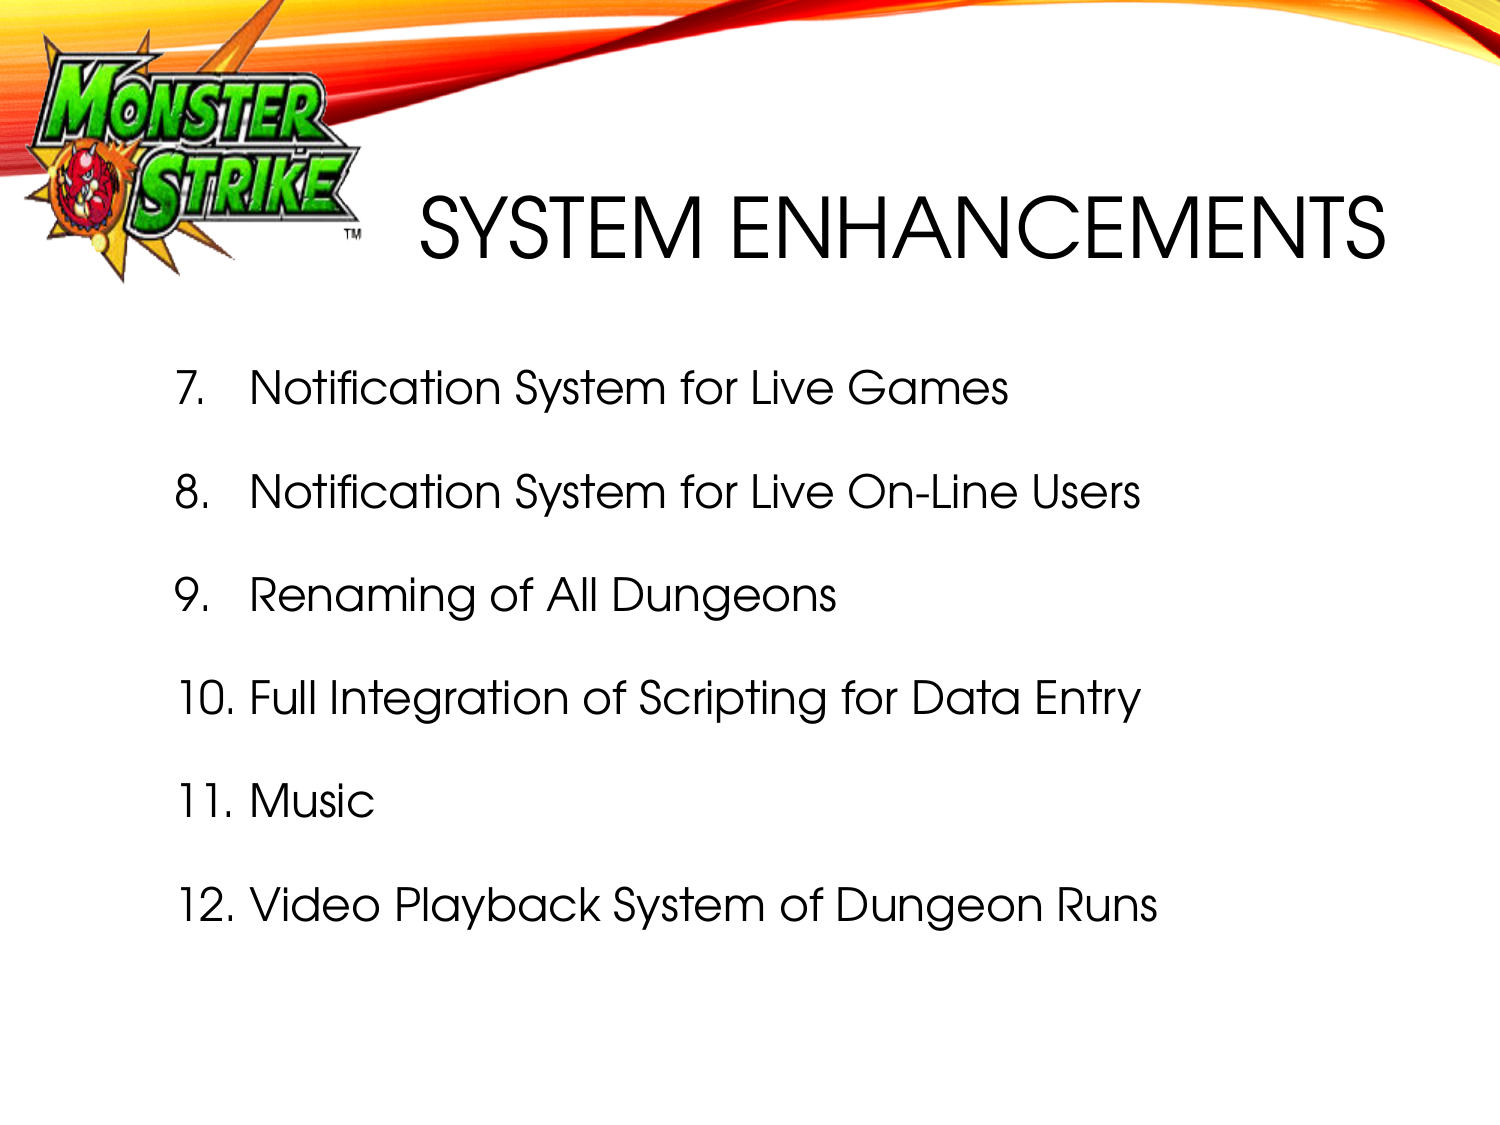

# System Enhancements
Notification System for Live Games
Notification System for Live On-Line Users
Renaming of All Dungeons
Full Integration of Scripting for Data Entry
Music
Video Playback System of Dungeon Runs